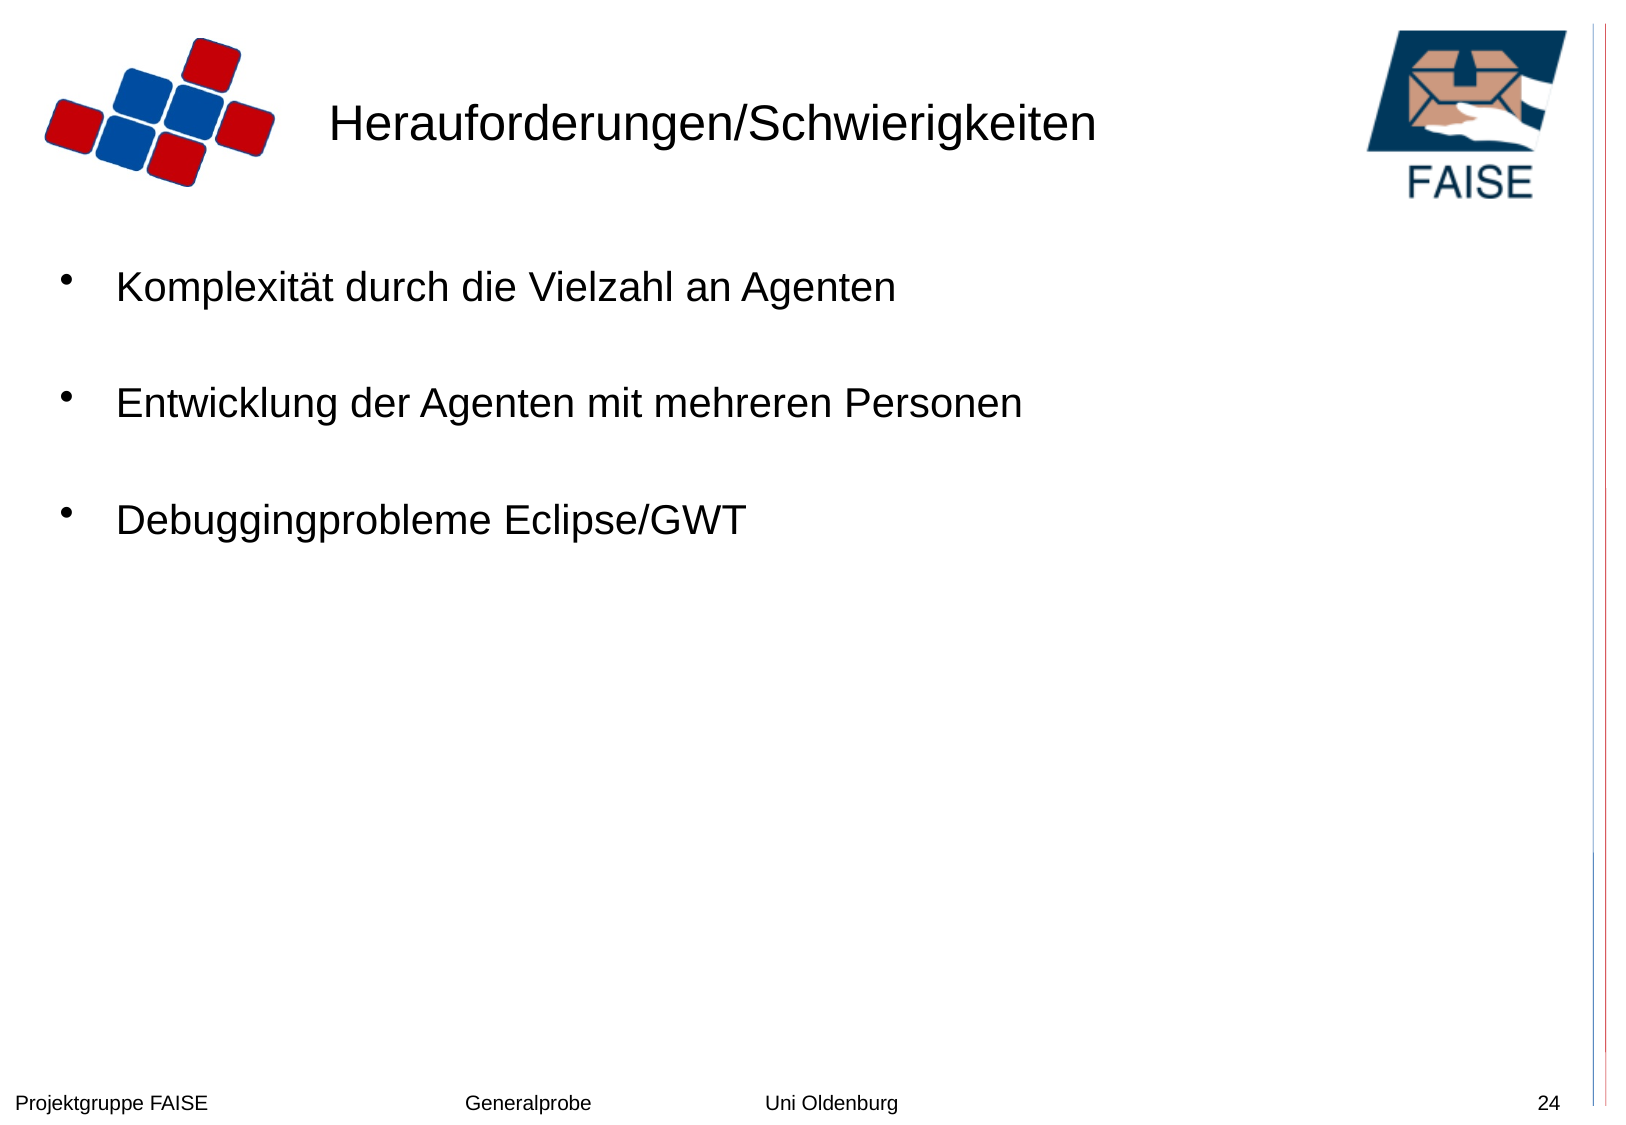

# Herauforderungen/Schwierigkeiten
Komplexität durch die Vielzahl an Agenten

Entwicklung der Agenten mit mehreren Personen

Debuggingprobleme Eclipse/GWT
Projektgruppe FAISE		Generalprobe		Uni Oldenburg
24